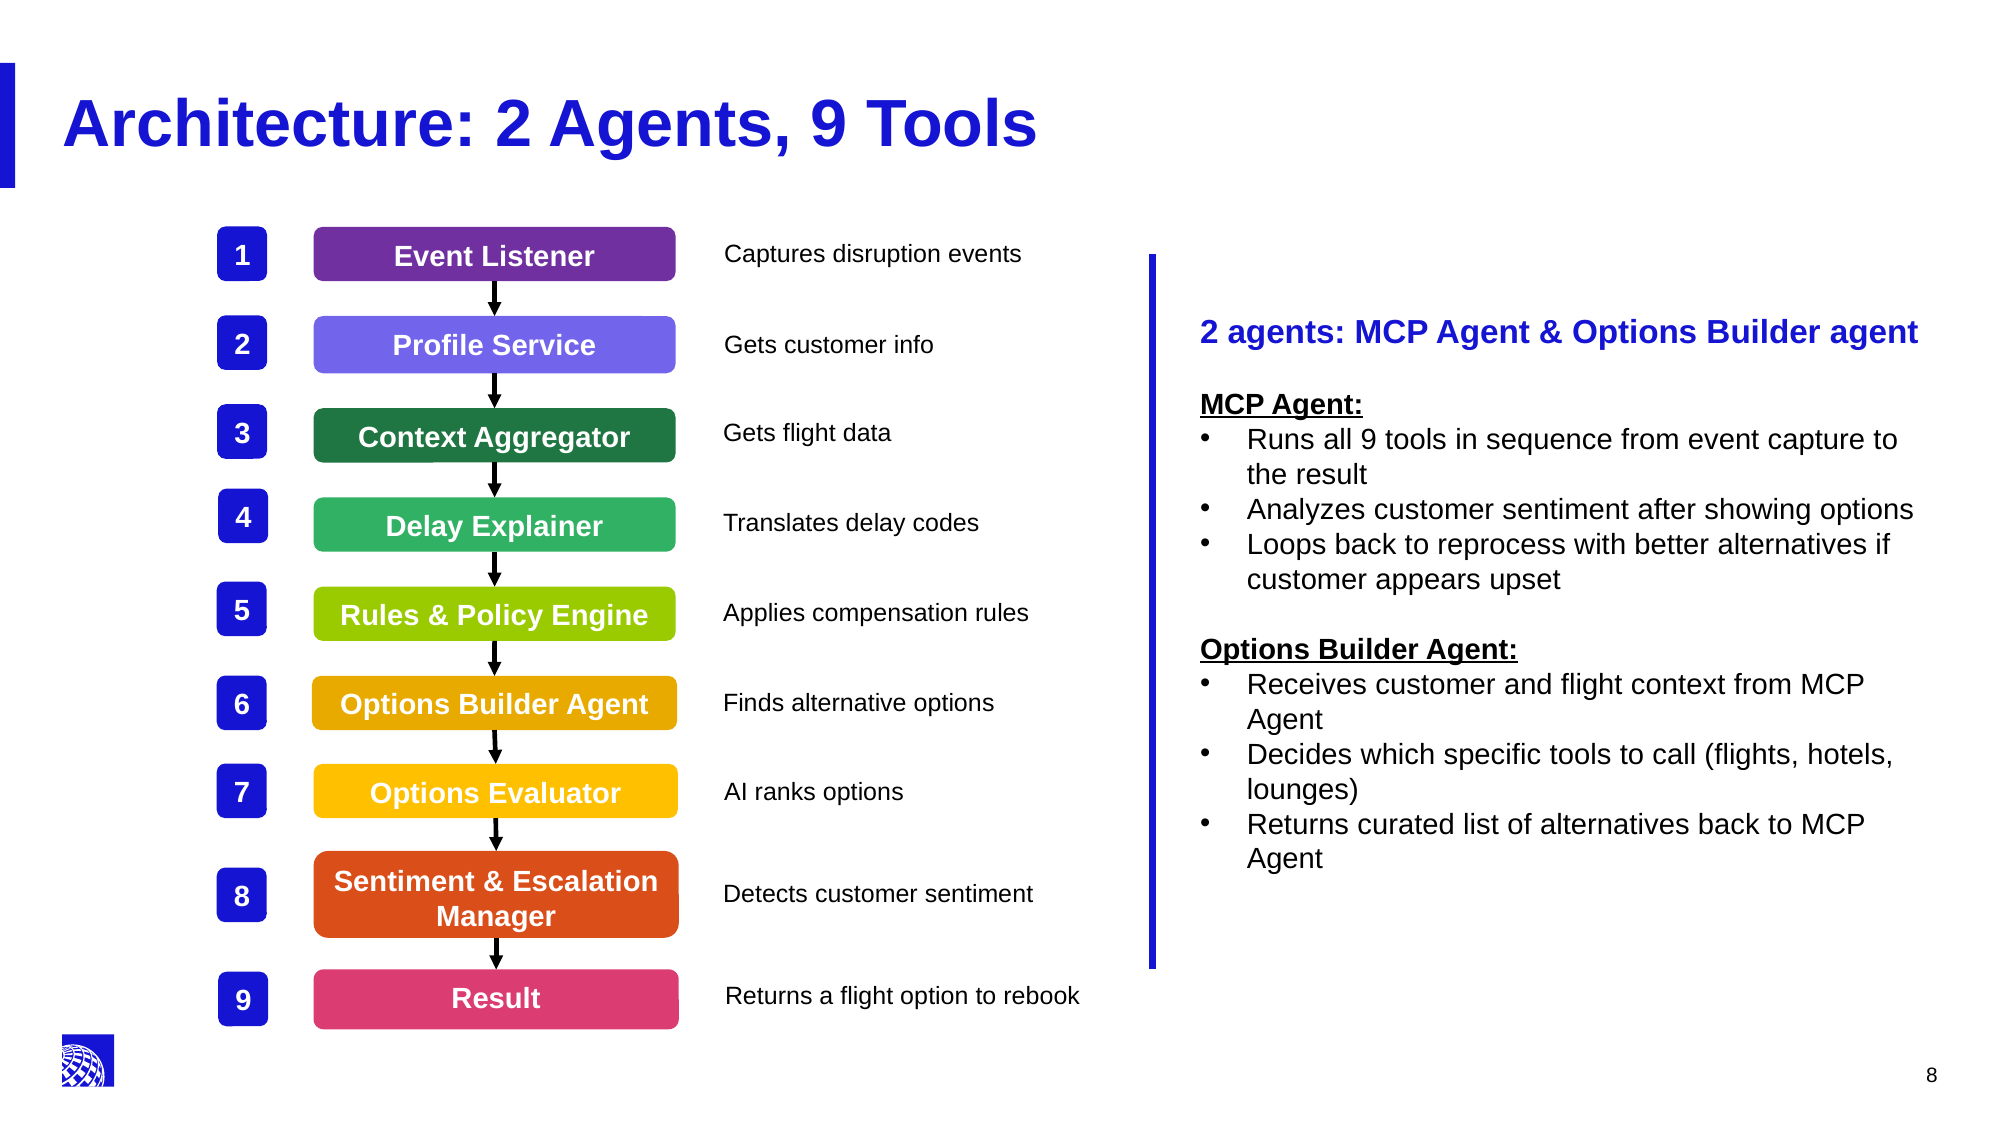

# Architecture: 2 Agents, 9 Tools
1
Event Listener
Captures disruption events
2 agents: MCP Agent & Options Builder agent

MCP Agent:
Runs all 9 tools in sequence from event capture to the result
Analyzes customer sentiment after showing options
Loops back to reprocess with better alternatives if customer appears upset

Options Builder Agent:
Receives customer and flight context from MCP Agent
Decides which specific tools to call (flights, hotels, lounges)
Returns curated list of alternatives back to MCP Agent

2
Profile Service
Gets customer info
3
Context Aggregator
Gets flight data
4
Delay Explainer
Translates delay codes
5
Rules & Policy Engine
Applies compensation rules
6
Options Builder Agent
Finds alternative options
7
Options Evaluator
AI ranks options
Sentiment & Escalation Manager
8
Detects customer sentiment
Result
9
Returns a flight option to rebook
8